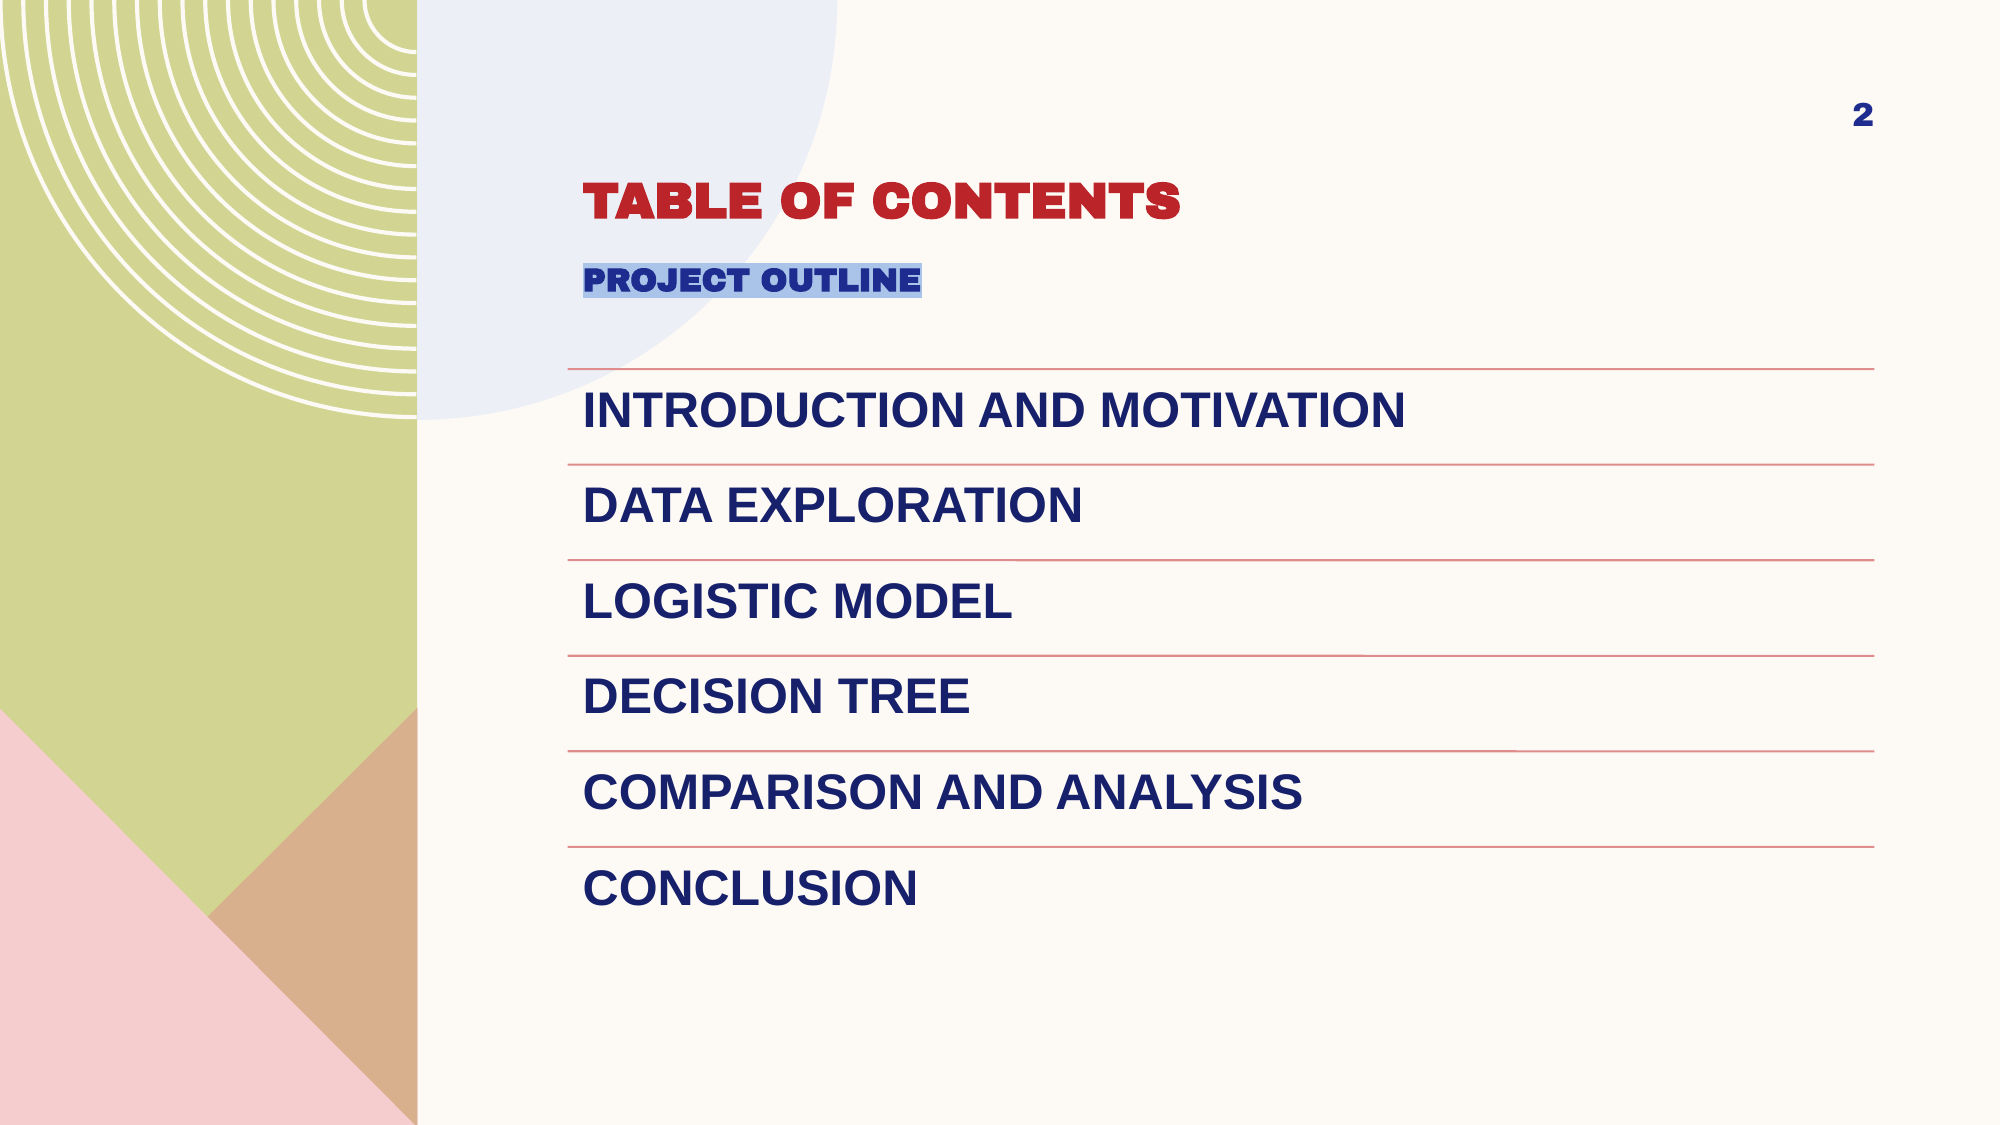

2
# TABLE OF CONTENTS PROJECT OUTLINE
INTRODUCTION AND MOTIVATION
DATA EXPLORATION
LOGISTIC MODEL
DECISION TREE
COMPARISON AND ANALYSIS
CONCLUSION